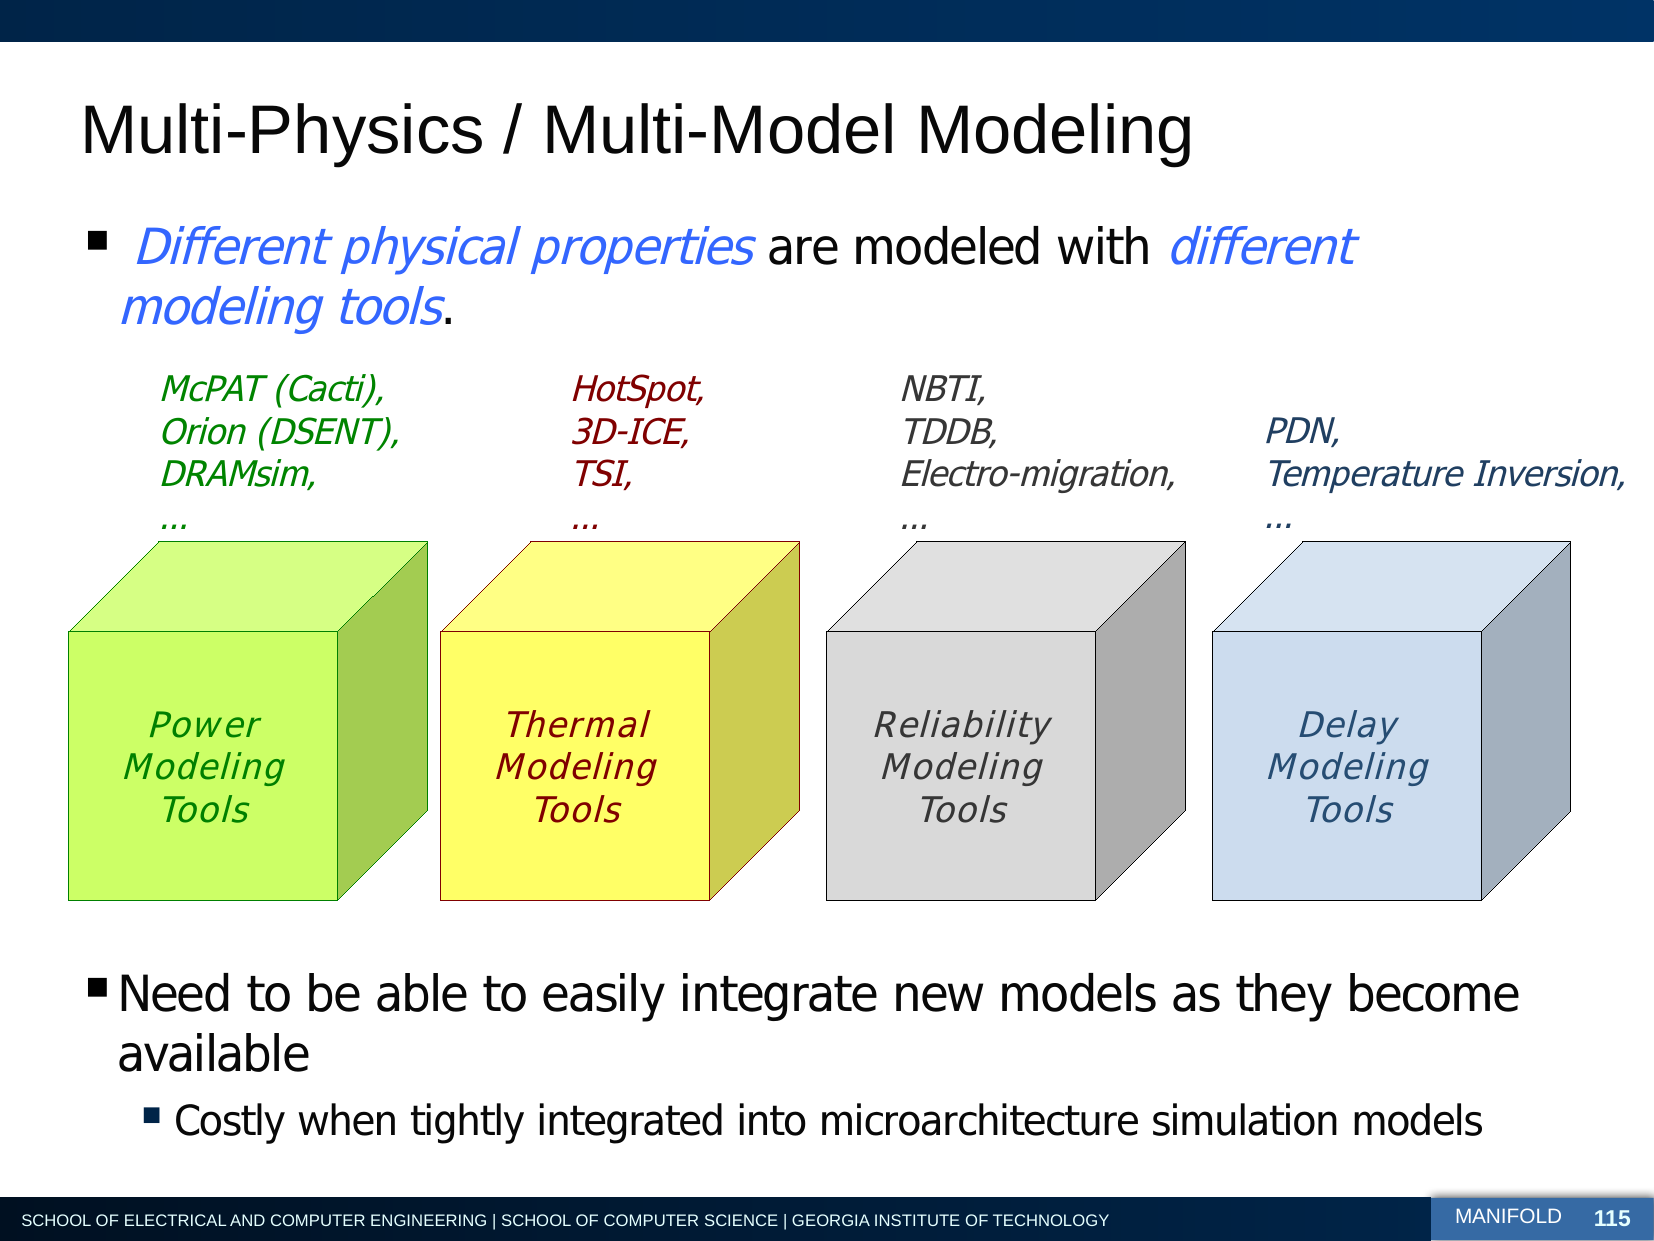

# Multi-Physics / Multi-Model Modeling
 Different physical properties are modeled with different modeling tools.

Need to be able to easily integrate new models as they become available
Costly when tightly integrated into microarchitecture simulation models
McPAT (Cacti),
Orion (DSENT),
DRAMsim,
…
HotSpot,
3D-ICE,
TSI,
…
NBTI,
TDDB,
Electro-migration,
…
PDN,
Temperature Inversion,
…
Power Modeling Tools
Thermal Modeling Tools
Reliability Modeling Tools
Delay Modeling Tools
115